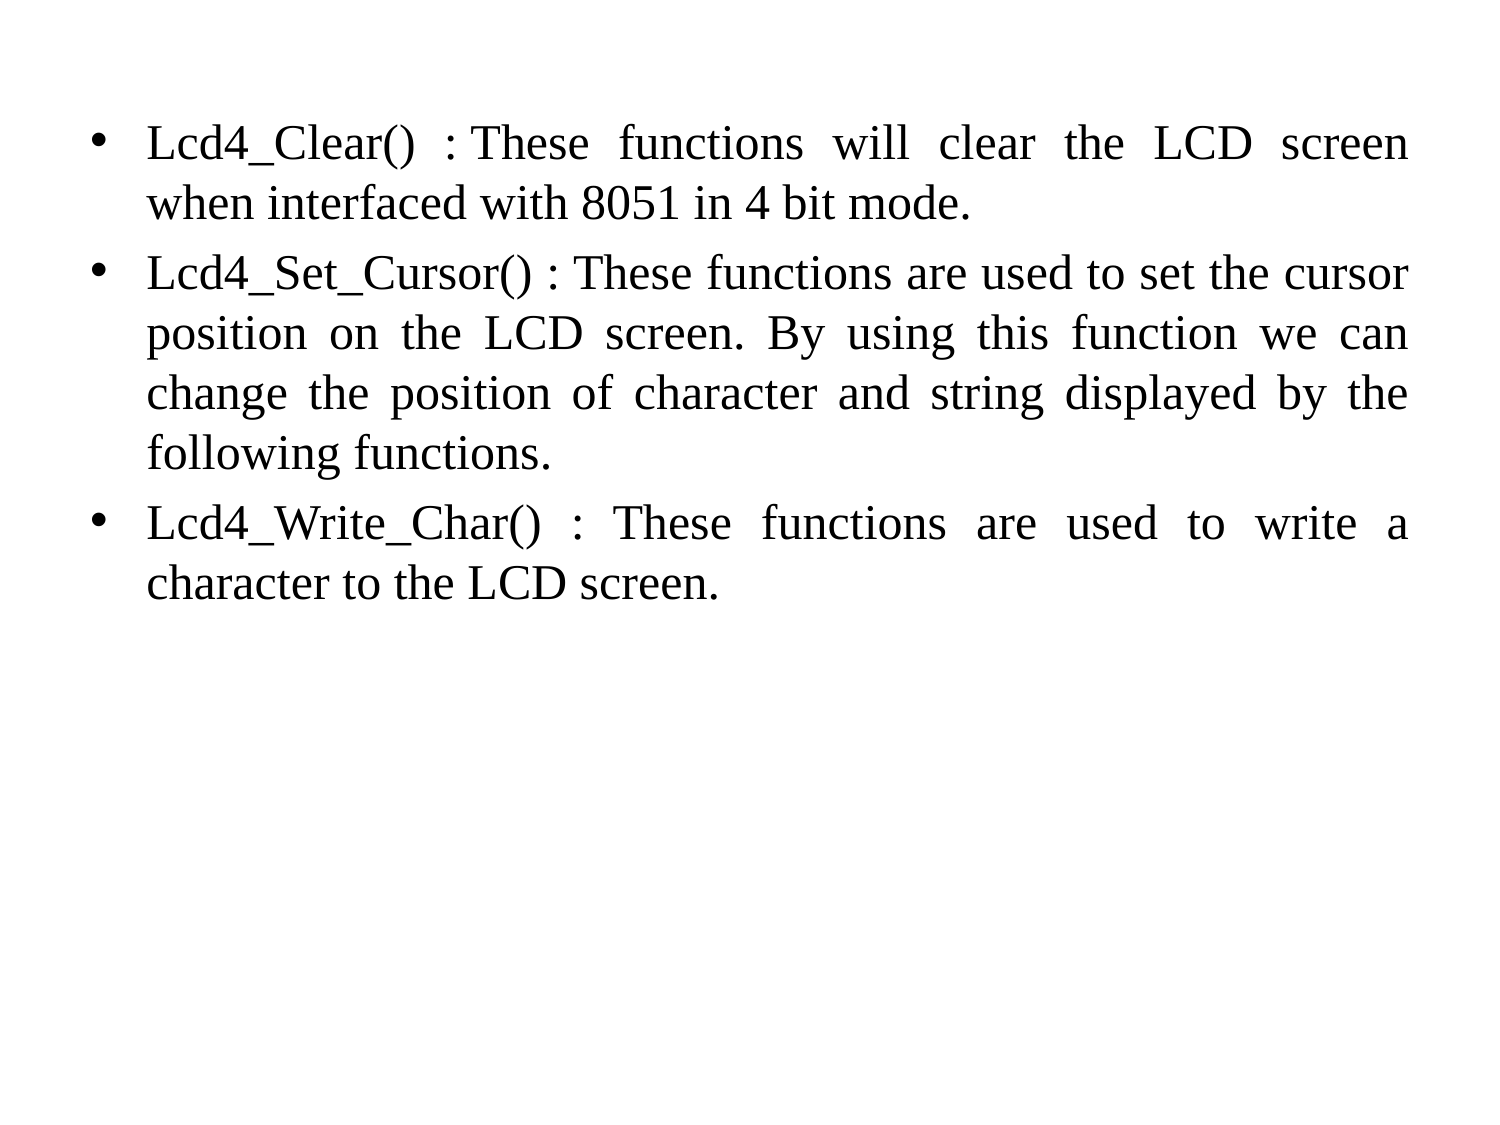

#
Lcd4_Clear() : These functions will clear the LCD screen when interfaced with 8051 in 4 bit mode.
Lcd4_Set_Cursor() : These functions are used to set the cursor position on the LCD screen. By using this function we can change the position of character and string displayed by the following functions.
Lcd4_Write_Char() : These functions are used to write a character to the LCD screen.